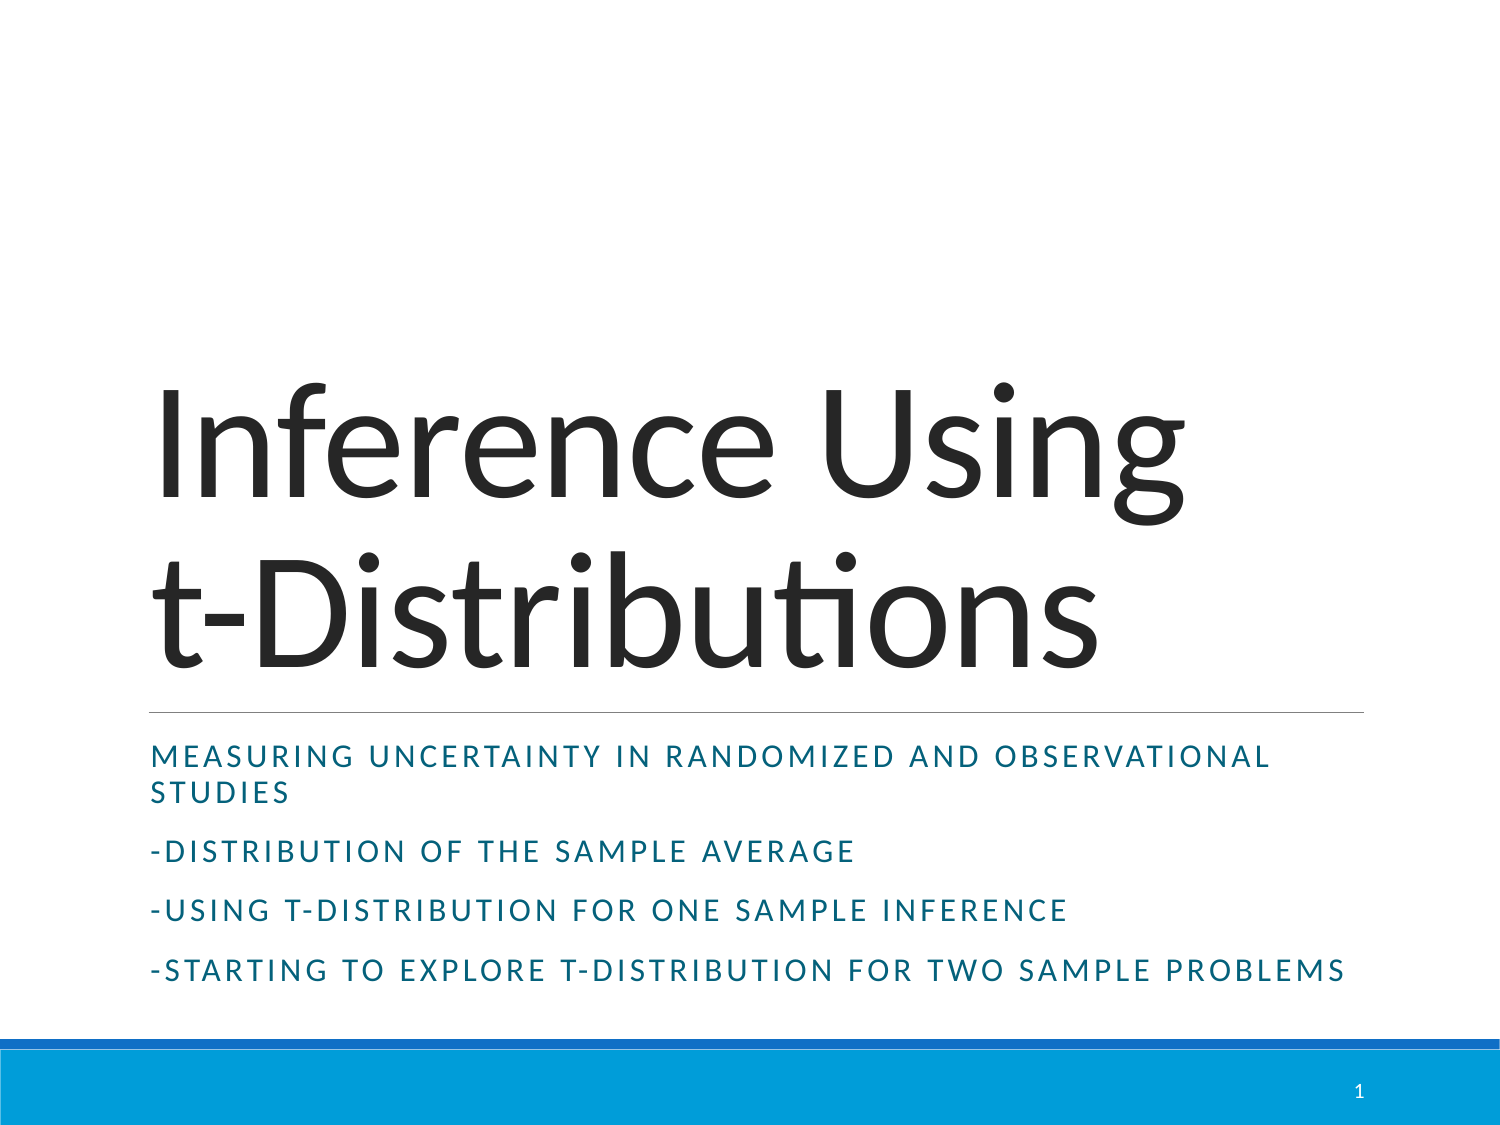

# Inference Using t-Distributions
Measuring uncertainty in randomized and observational studies
-Distribution of the sAMPLE AVERAGE
-Using t-distribution for one sample inference
-starting to explore t-distribution for two sample problems
1